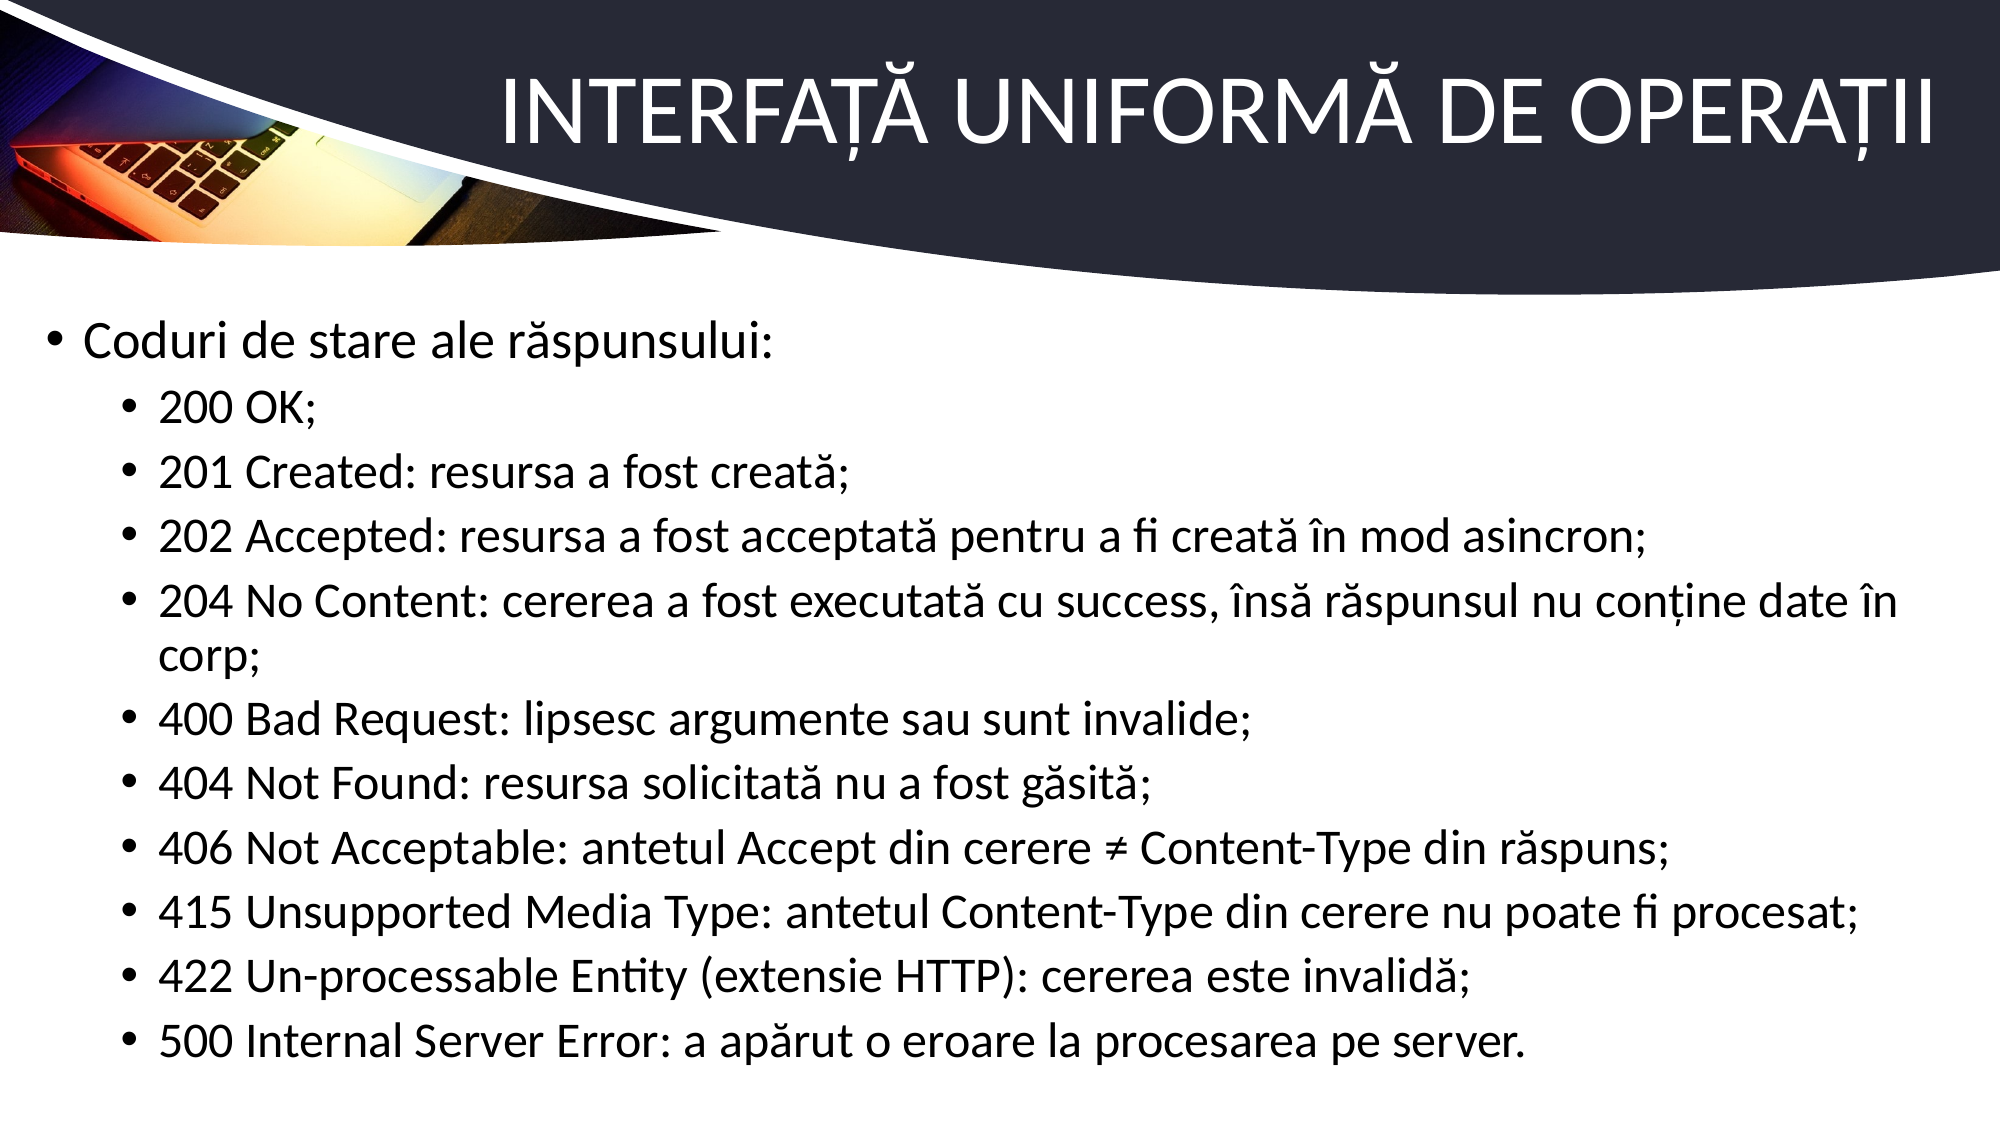

# Interfață uniformă de operații
Coduri de stare ale răspunsului:
200 OK;
201 Created: resursa a fost creată;
202 Accepted: resursa a fost acceptată pentru a fi creată în mod asincron;
204 No Content: cererea a fost executată cu success, însă răspunsul nu conține date în corp;
400 Bad Request: lipsesc argumente sau sunt invalide;
404 Not Found: resursa solicitată nu a fost găsită;
406 Not Acceptable: antetul Accept din cerere ≠ Content-Type din răspuns;
415 Unsupported Media Type: antetul Content-Type din cerere nu poate fi procesat;
422 Un-processable Entity (extensie HTTP): cererea este invalidă;
500 Internal Server Error: a apărut o eroare la procesarea pe server.